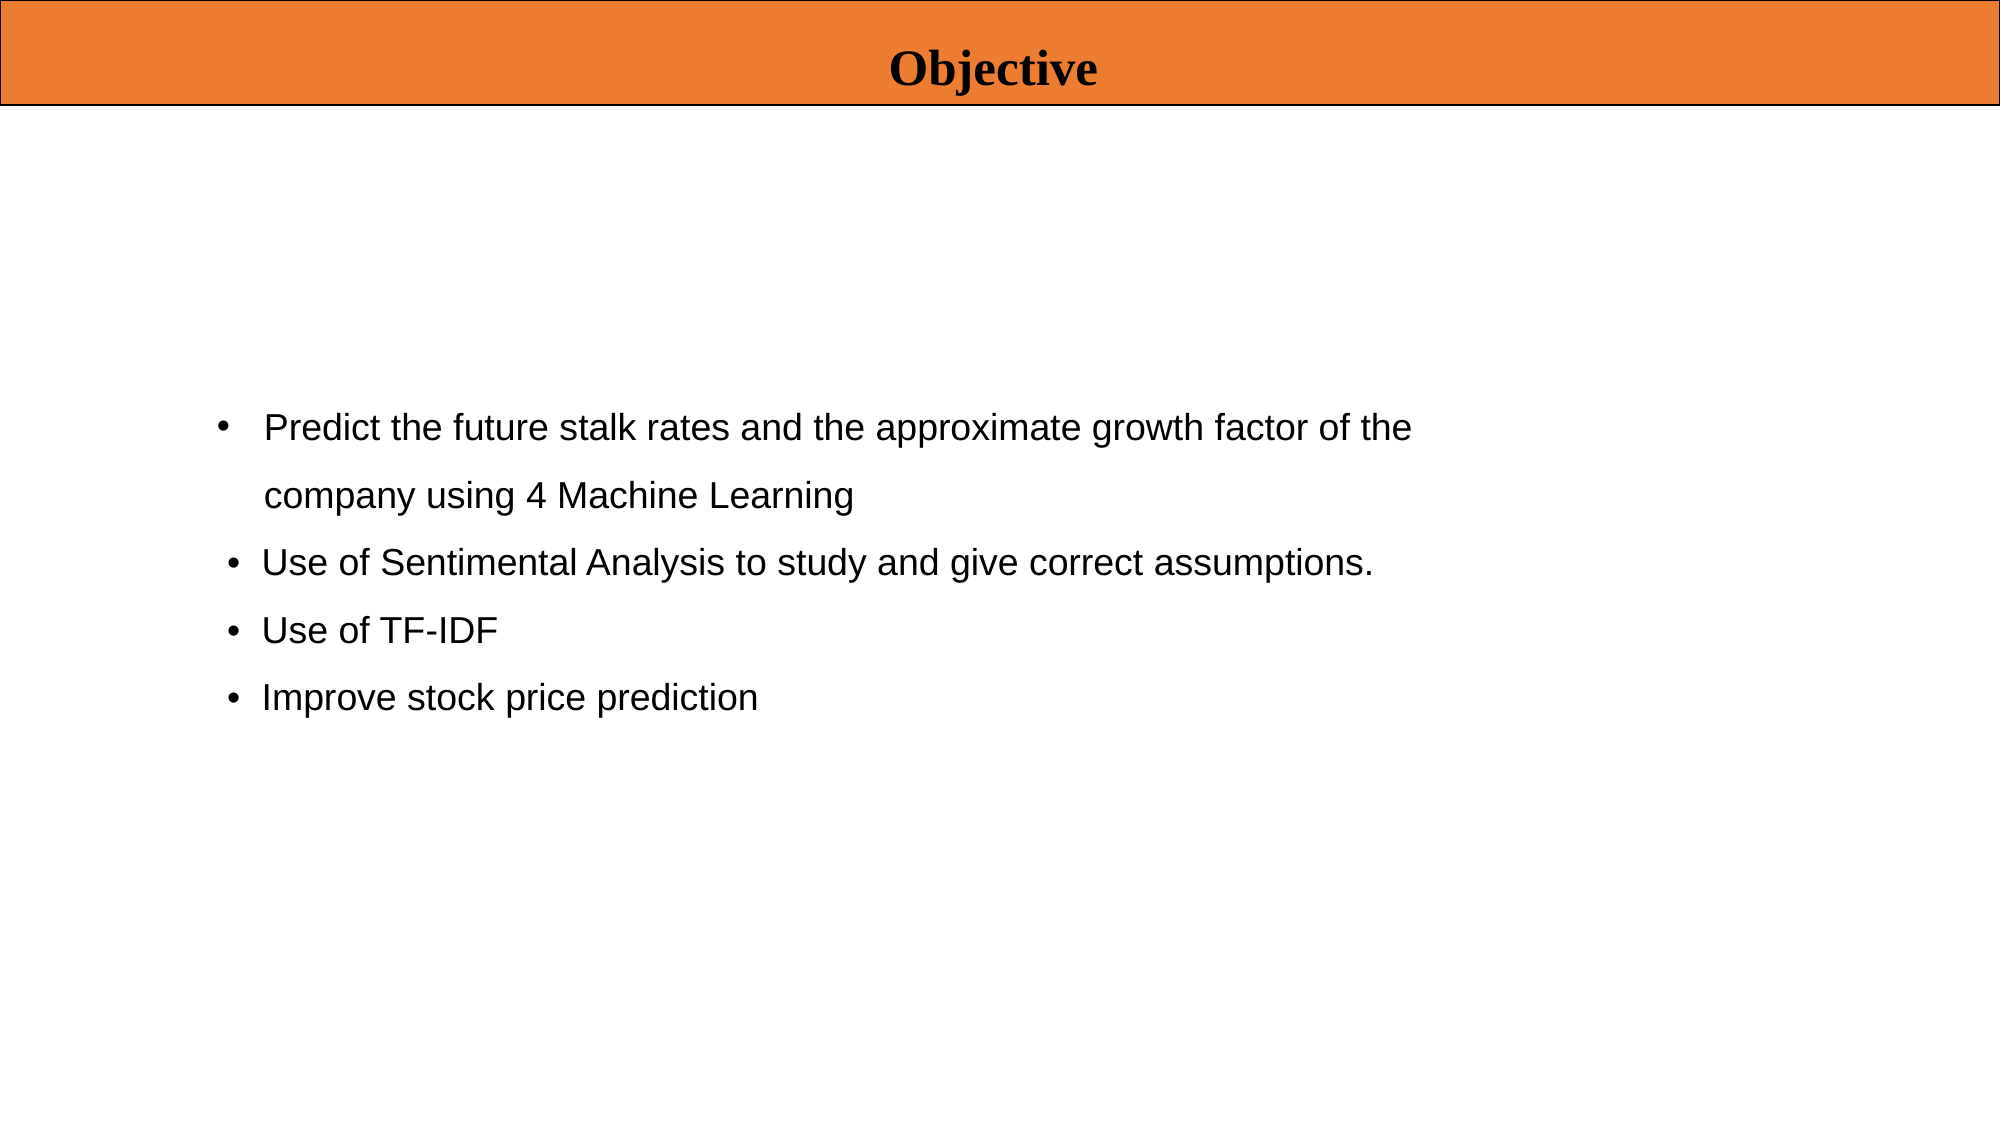

Objective

Predict the future stalk rates and the approximate growth factor of the company using 4 Machine Learning
 •  Use of Sentimental Analysis to study and give correct assumptions.
 •  Use of TF-IDF
 •  Improve stock price prediction